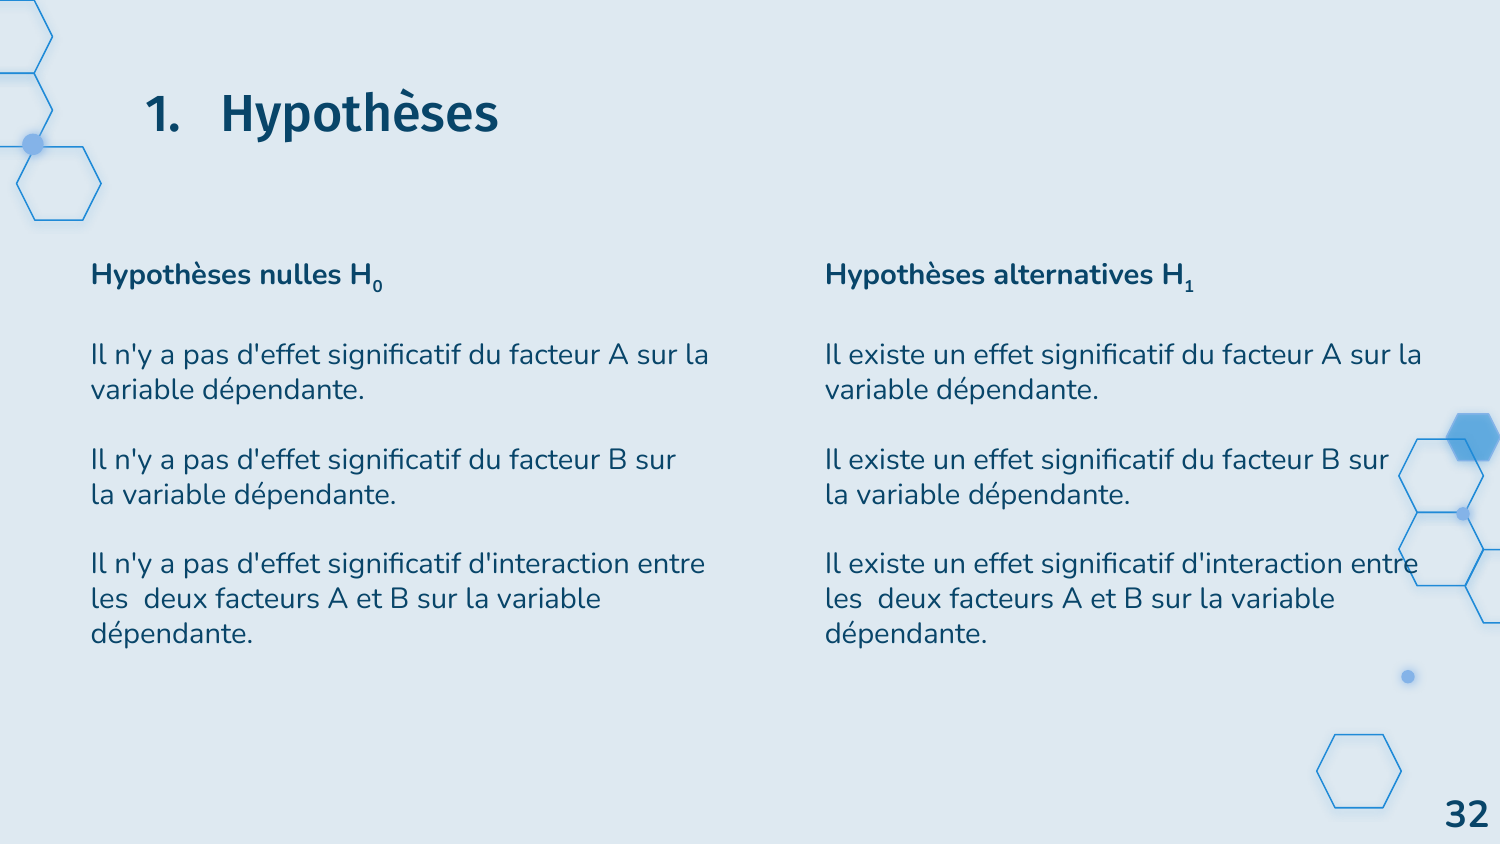

Hypothèses
Hypothèses nulles H0

Il n'y a pas d'effet significatif du facteur A sur la variable dépendante.

Il n'y a pas d'effet significatif du facteur B sur la variable dépendante.

Il n'y a pas d'effet significatif d'interaction entre les  deux facteurs A et B sur la variable dépendante.
Hypothèses alternatives H1

Il existe un effet significatif du facteur A sur la variable dépendante.

Il existe un effet significatif du facteur B sur la variable dépendante.

Il existe un effet significatif d'interaction entre les  deux facteurs A et B sur la variable dépendante.
32